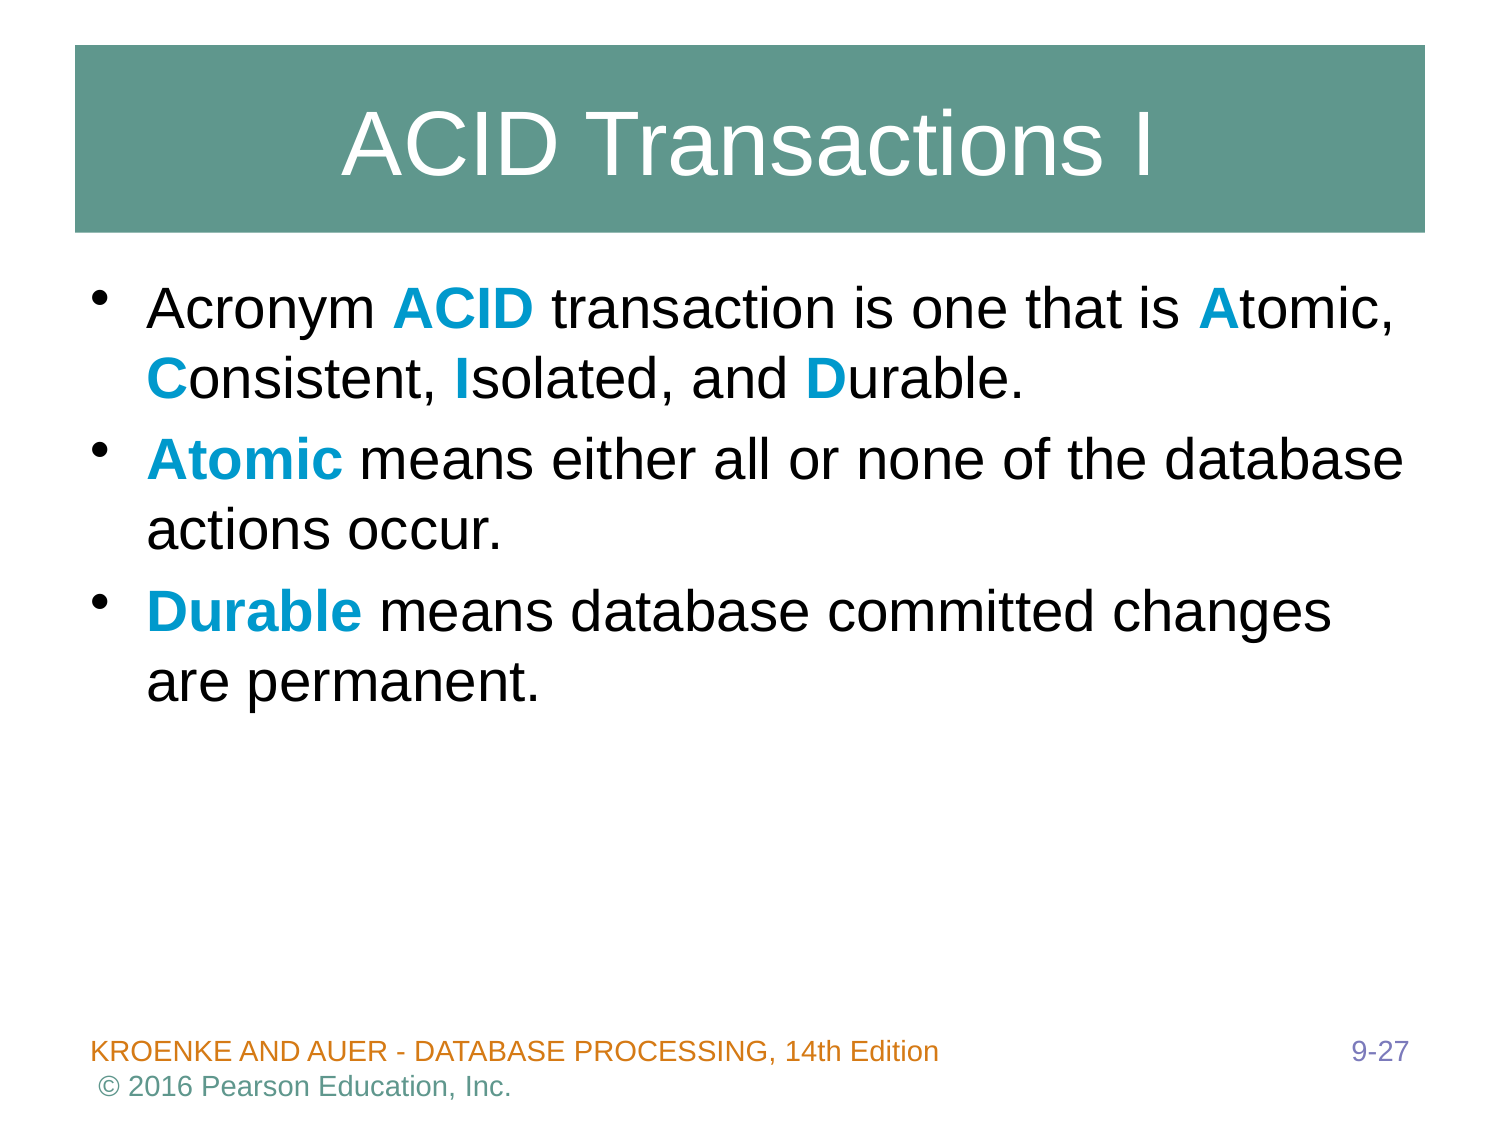

# ACID Transactions I
Acronym ACID transaction is one that is Atomic, Consistent, Isolated, and Durable.
Atomic means either all or none of the database actions occur.
Durable means database committed changes are permanent.
9-27

KROENKE AND AUER - DATABASE PROCESSING, 14th Edition  © 2016 Pearson Education, Inc.